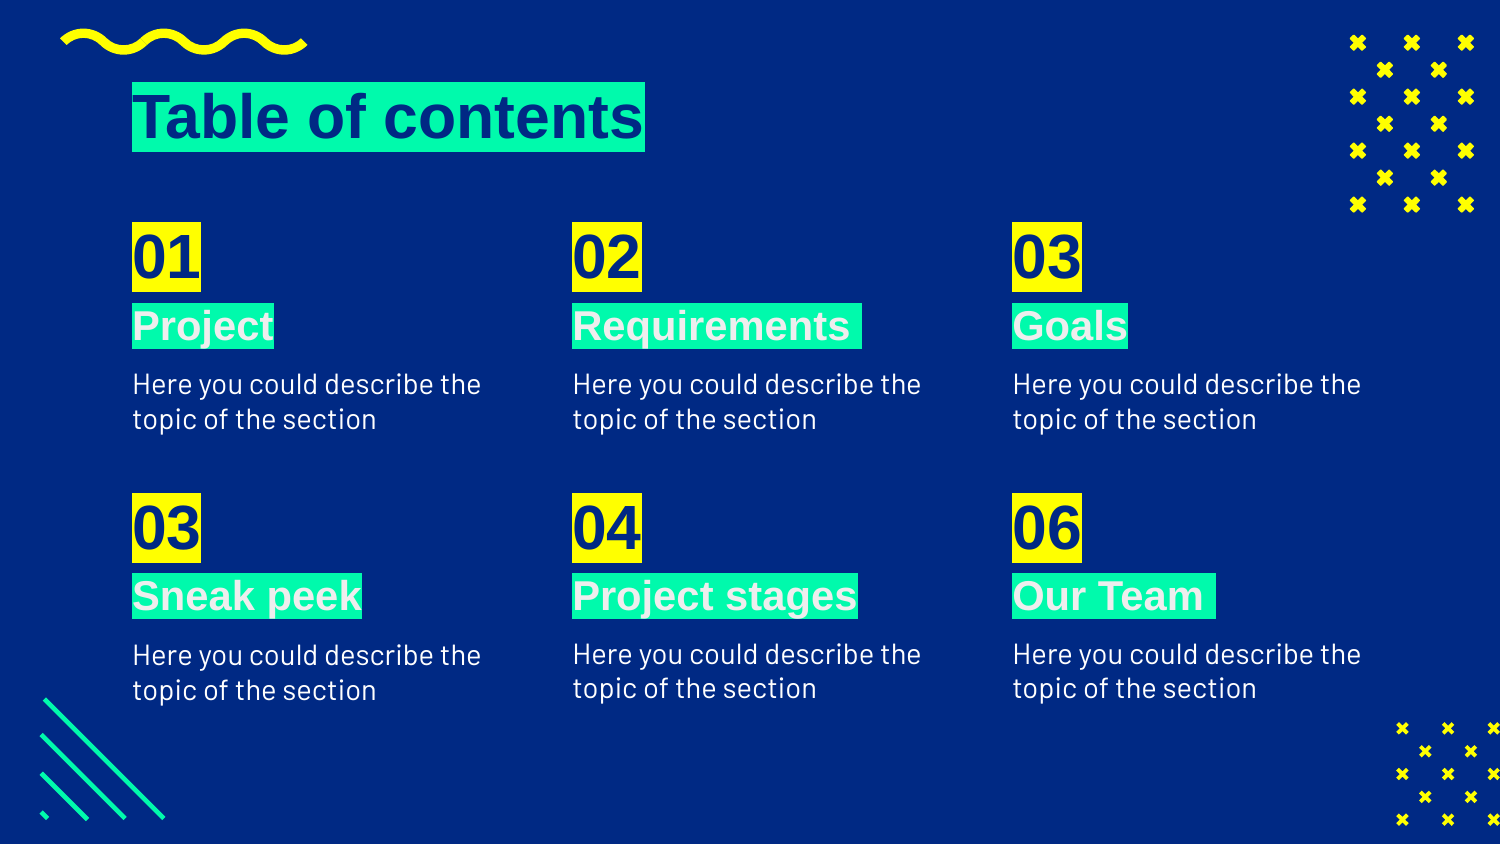

# Table of contents
01
02
03
Project
Requirements
Goals
Here you could describe the
topic of the section
Here you could describe the
topic of the section
Here you could describe the topic of the section
04
06
03
Sneak peek
Project stages
Our Team
Here you could describe the
topic of the section
Here you could describe the
topic of the section
Here you could describe the
topic of the section